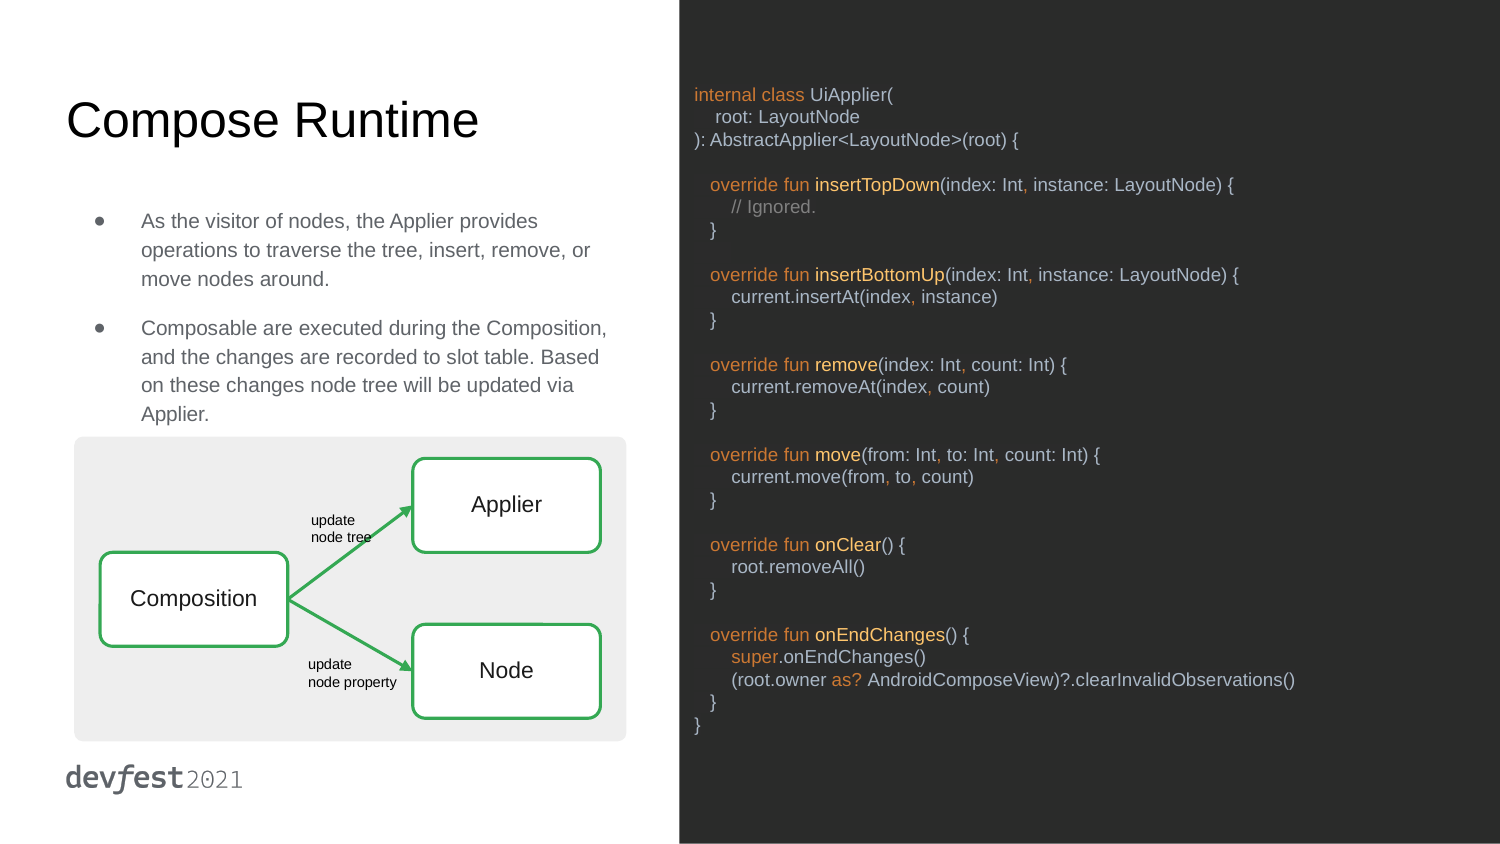

internal class UiApplier(
    root: LayoutNode
): AbstractApplier<LayoutNode>(root) {

   override fun insertTopDown(index: Int, instance: LayoutNode) {
       // Ignored.
   }

   override fun insertBottomUp(index: Int, instance: LayoutNode) {
       current.insertAt(index, instance)
   }

   override fun remove(index: Int, count: Int) {
       current.removeAt(index, count)
   }

   override fun move(from: Int, to: Int, count: Int) {
       current.move(from, to, count)
   }

   override fun onClear() {
       root.removeAll()
   }

   override fun onEndChanges() {
       super.onEndChanges()
       (root.owner as? AndroidComposeView)?.clearInvalidObservations()
   }
}

# Compose Runtime
As the visitor of nodes, the Applier provides operations to traverse the tree, insert, remove, or move nodes around.
Composable are executed during the Composition, and the changes are recorded to slot table. Based on these changes node tree will be updated via Applier.

Applier
update
node tree
Composition
Node
update
node property